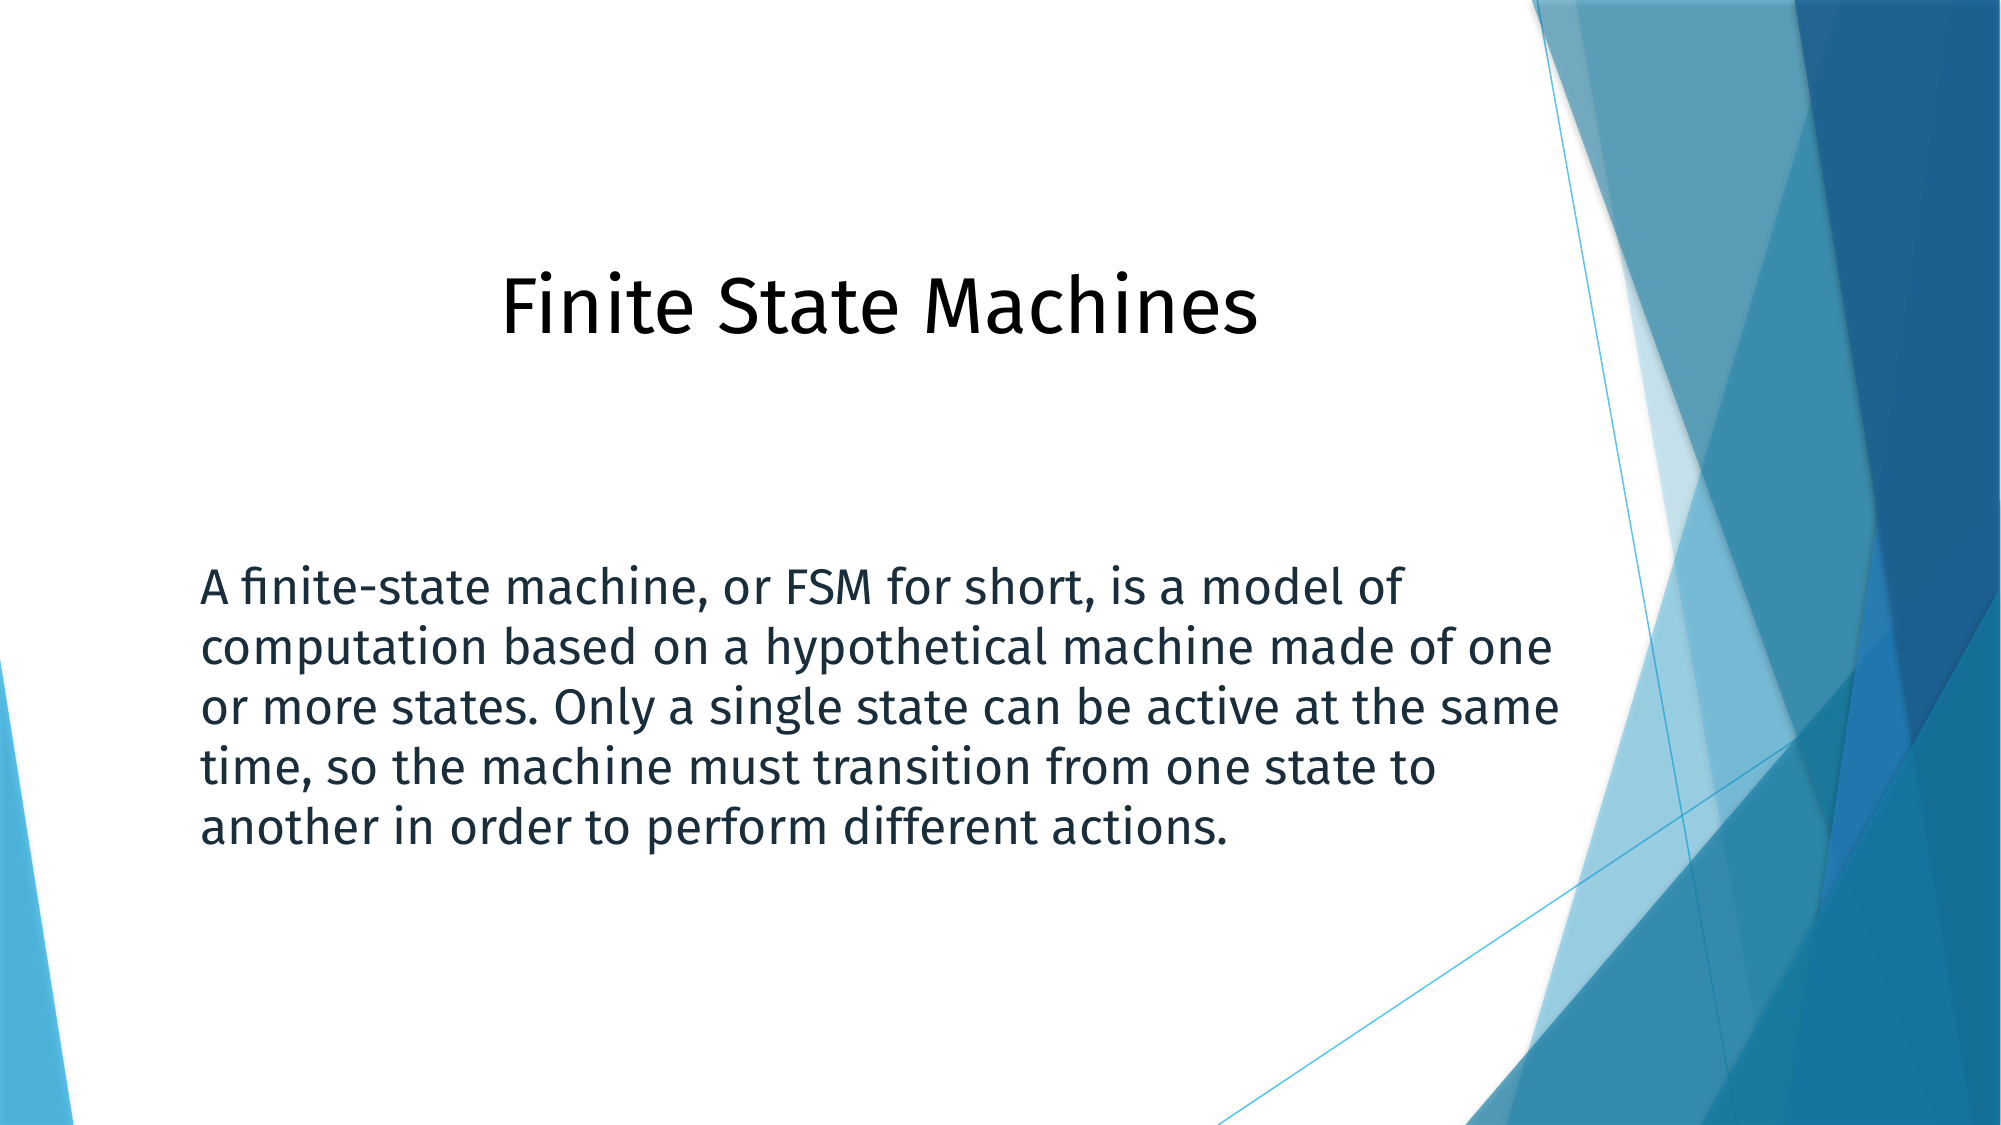

# Finite State Machines
A finite-state machine, or FSM for short, is a model of computation based on a hypothetical machine made of one or more states. Only a single state can be active at the same time, so the machine must transition from one state to another in order to perform different actions.